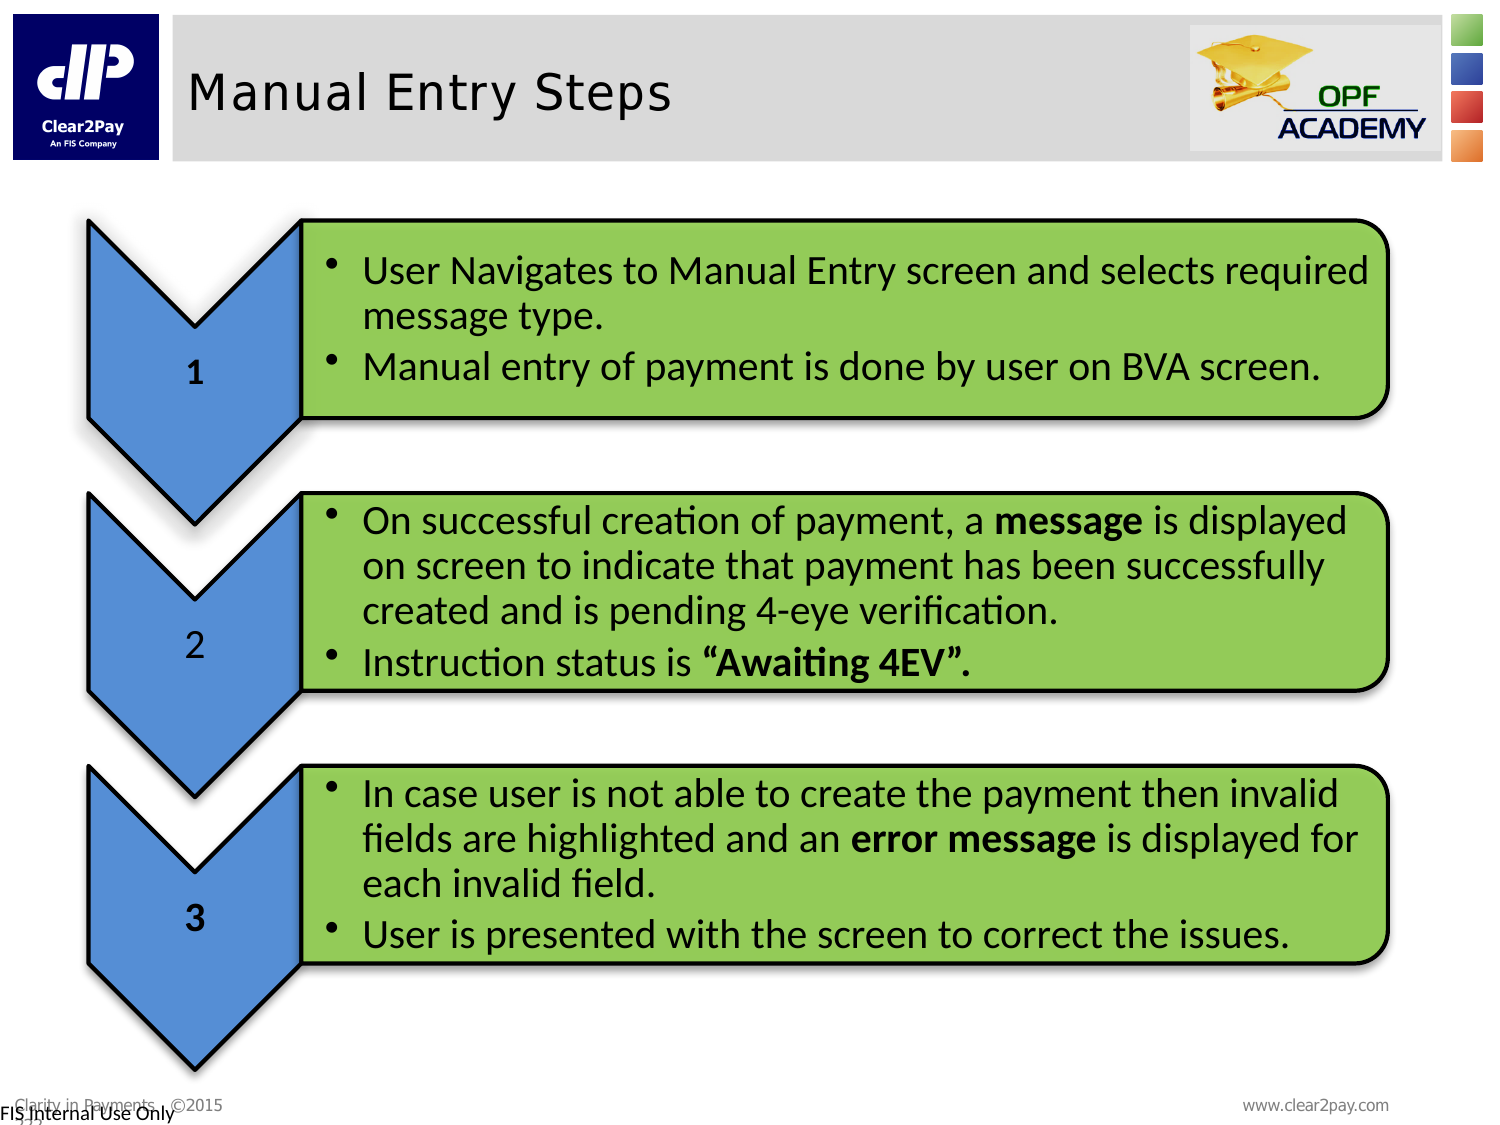

# Manual Entry Steps

1
User Navigates to Manual Entry screen and selects required message type.
Manual entry of payment is done by user on BVA screen.
2
On successful creation of payment, a message is displayed on screen to indicate that payment has been successfully created and is pending 4-eye verification.
Instruction status is “Awaiting 4EV”.
3
In case user is not able to create the payment then invalid fields are highlighted and an error message is displayed for each invalid field.
User is presented with the screen to correct the issues.